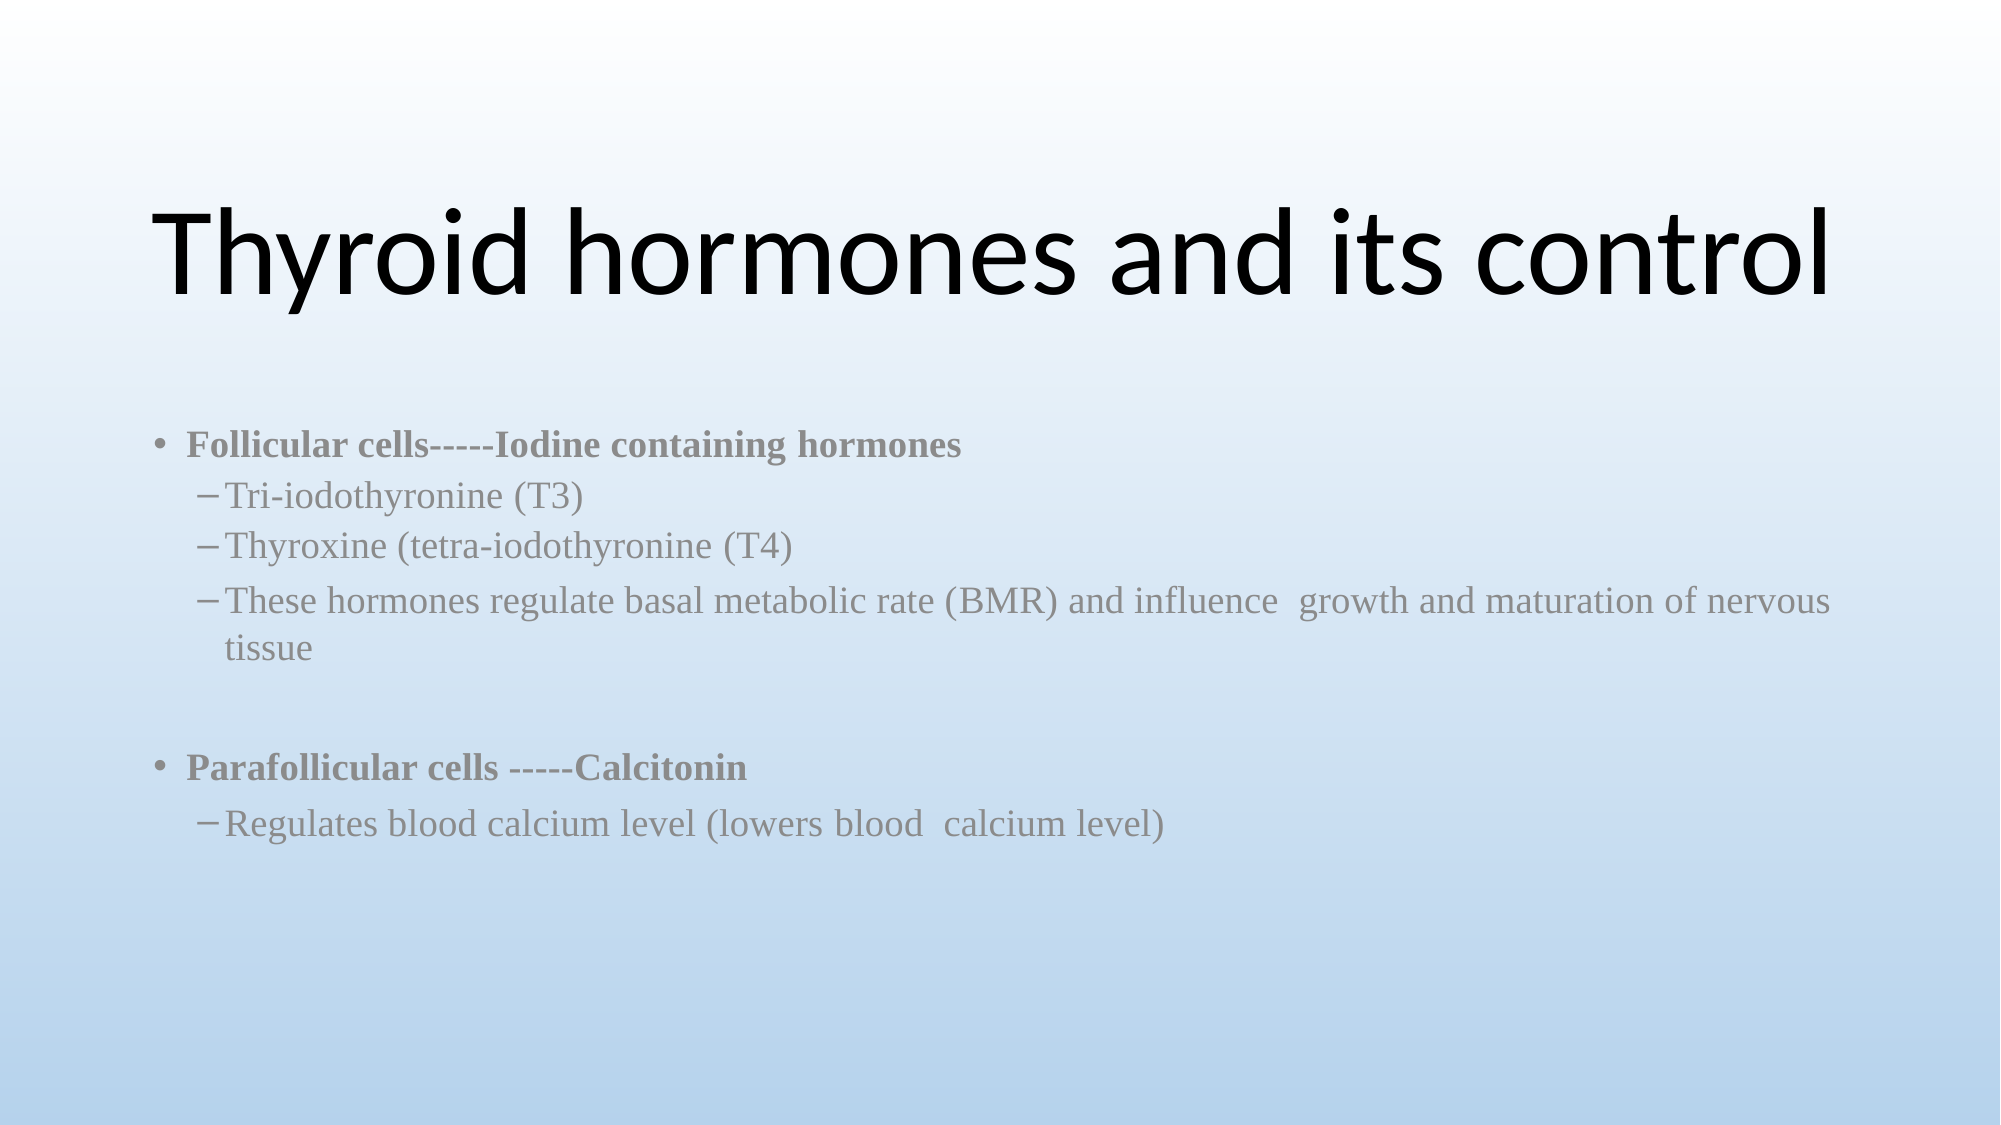

# Thyroid hormones and its control
Follicular cells-----Iodine containing hormones
Tri-iodothyronine (T3)
Thyroxine (tetra-iodothyronine (T4)
These hormones regulate basal metabolic rate (BMR) and influence  growth and maturation of nervous tissue

Parafollicular cells -----Calcitonin
Regulates blood calcium level (lowers blood  calcium level)